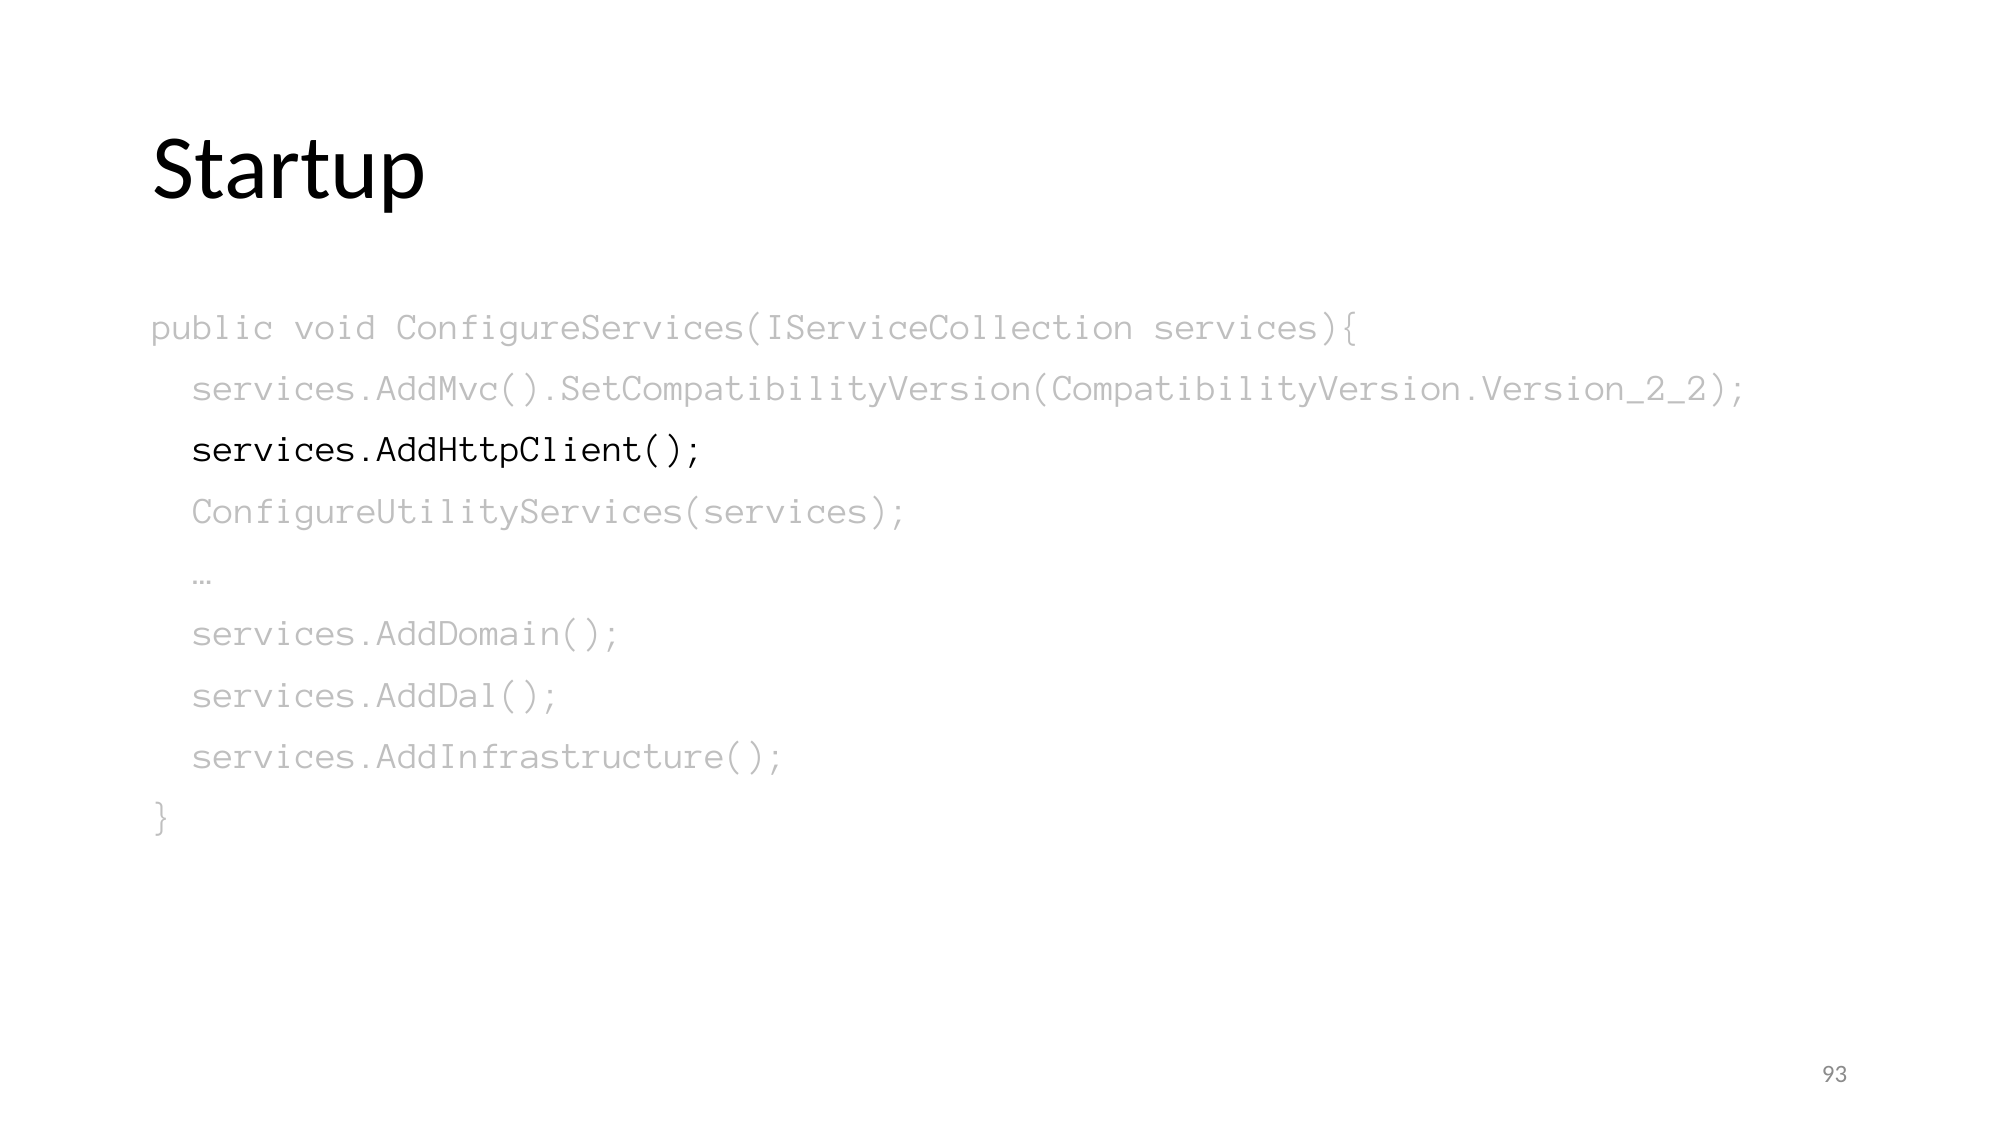

# Startup
public void ConfigureServices(IServiceCollection services){
  services.AddMvc().SetCompatibilityVersion(CompatibilityVersion.Version_2_2);
  services.AddHttpClient();
  ConfigureUtilityServices(services);
  …
  services.AddDomain();
  services.AddDal();
  services.AddInfrastructure();
}
93